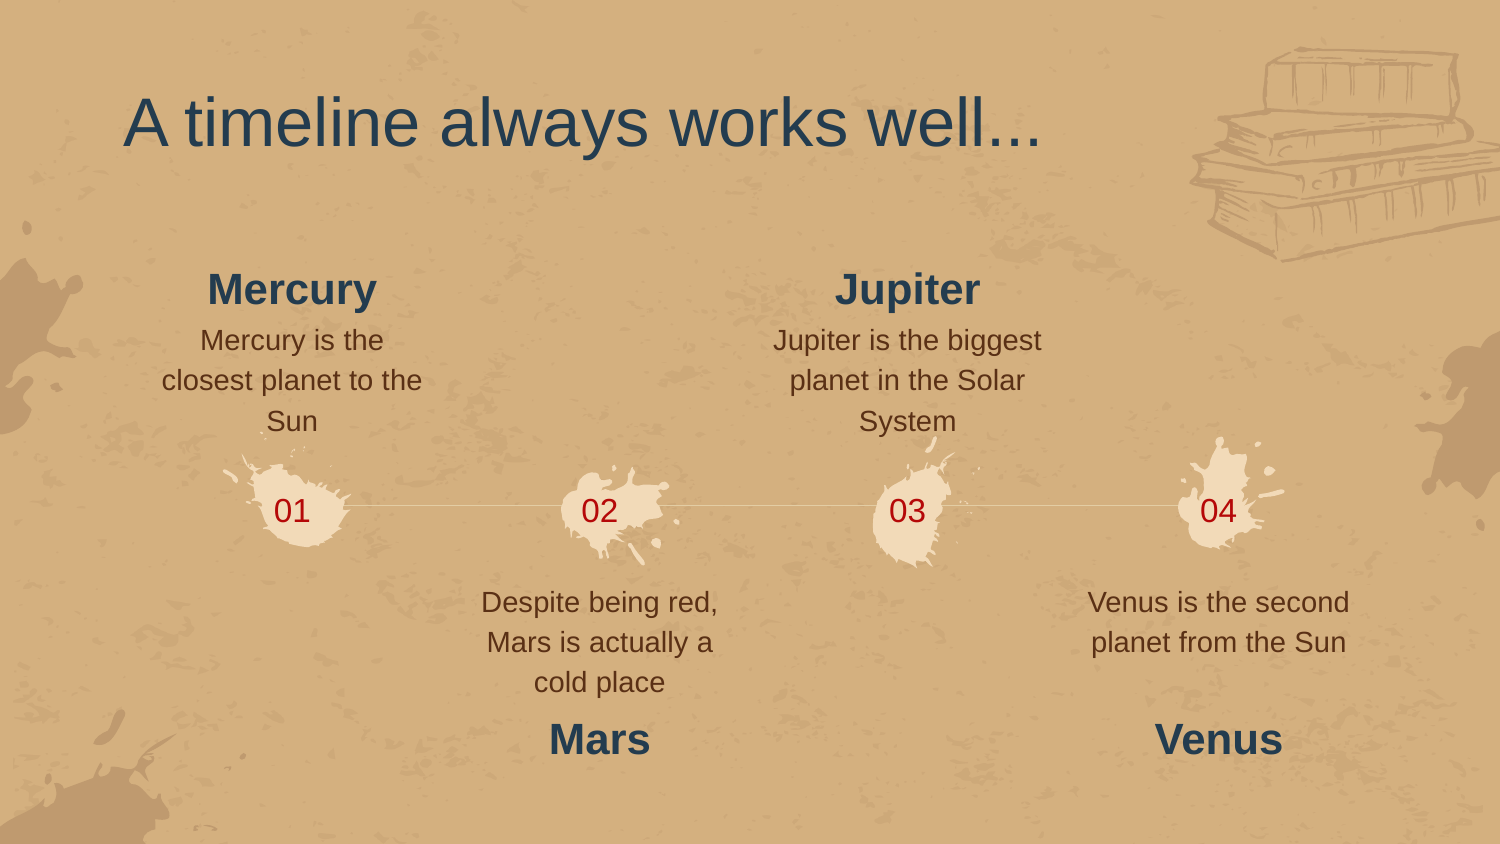

# A timeline always works well...
Mercury
Jupiter
Mercury is the closest planet to the Sun
Jupiter is the biggest planet in the Solar System

01
02
03
04
Despite being red, Mars is actually a cold place
Venus is the second planet from the Sun
Mars
Venus